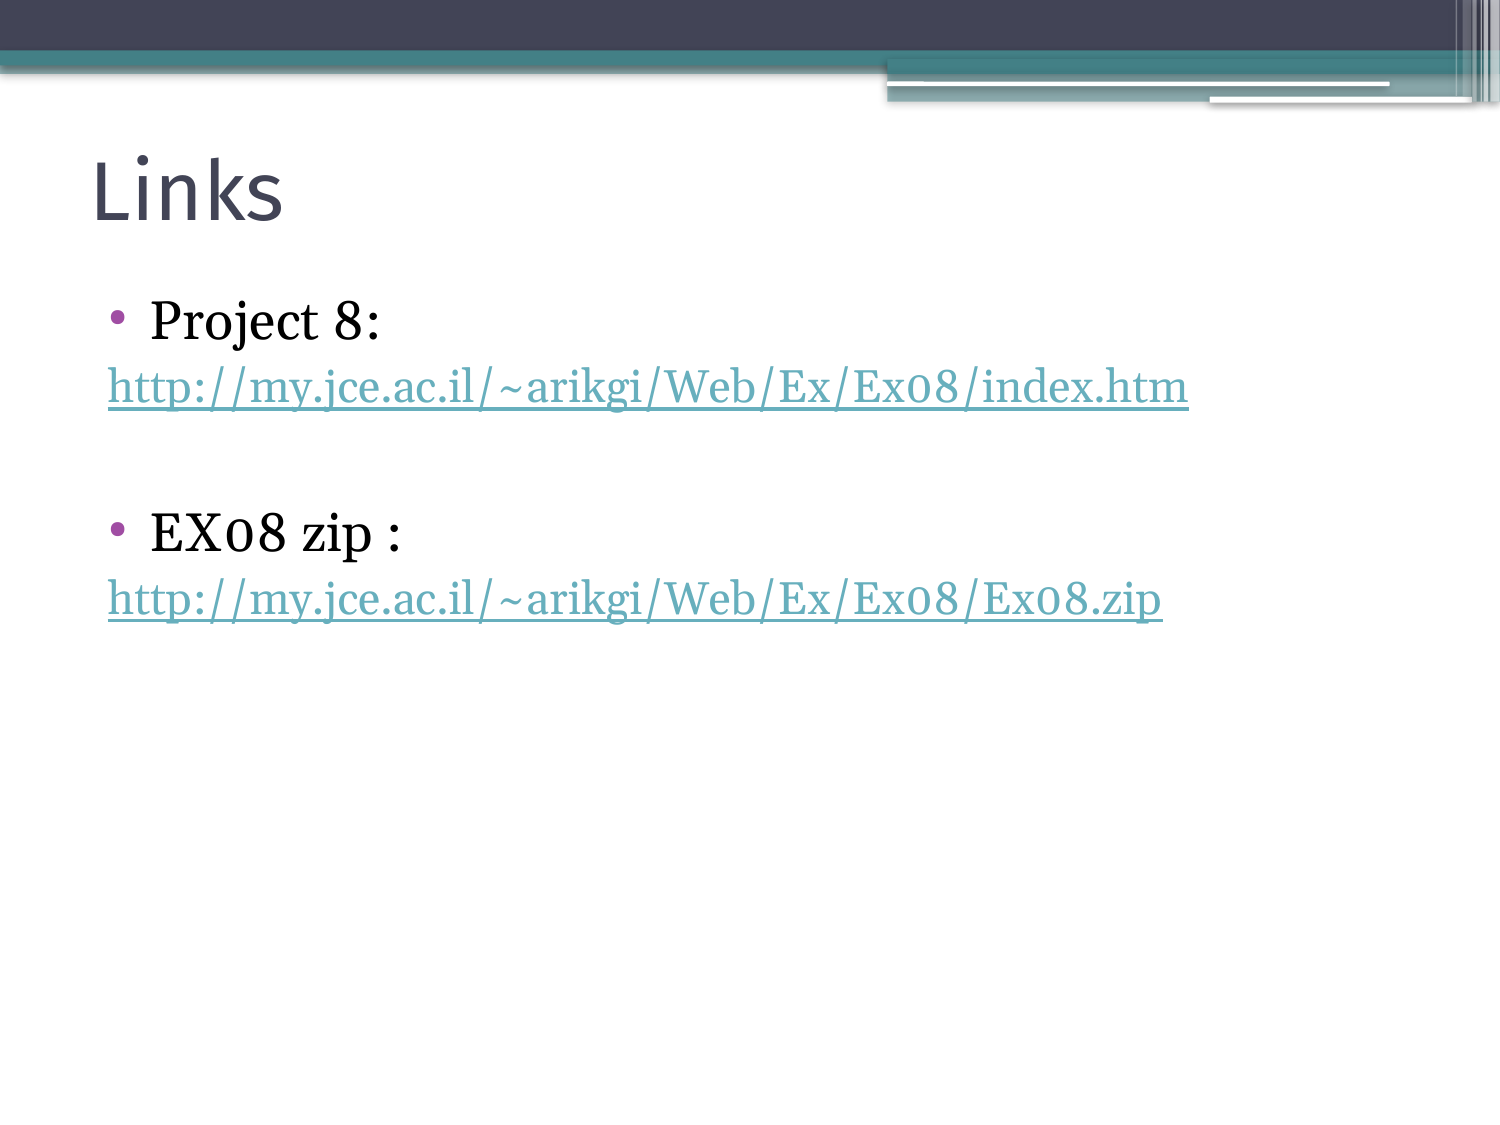

# Links
Project 8:
http://my.jce.ac.il/~arikgi/Web/Ex/Ex08/index.htm

EX08 zip :
http://my.jce.ac.il/~arikgi/Web/Ex/Ex08/Ex08.zip